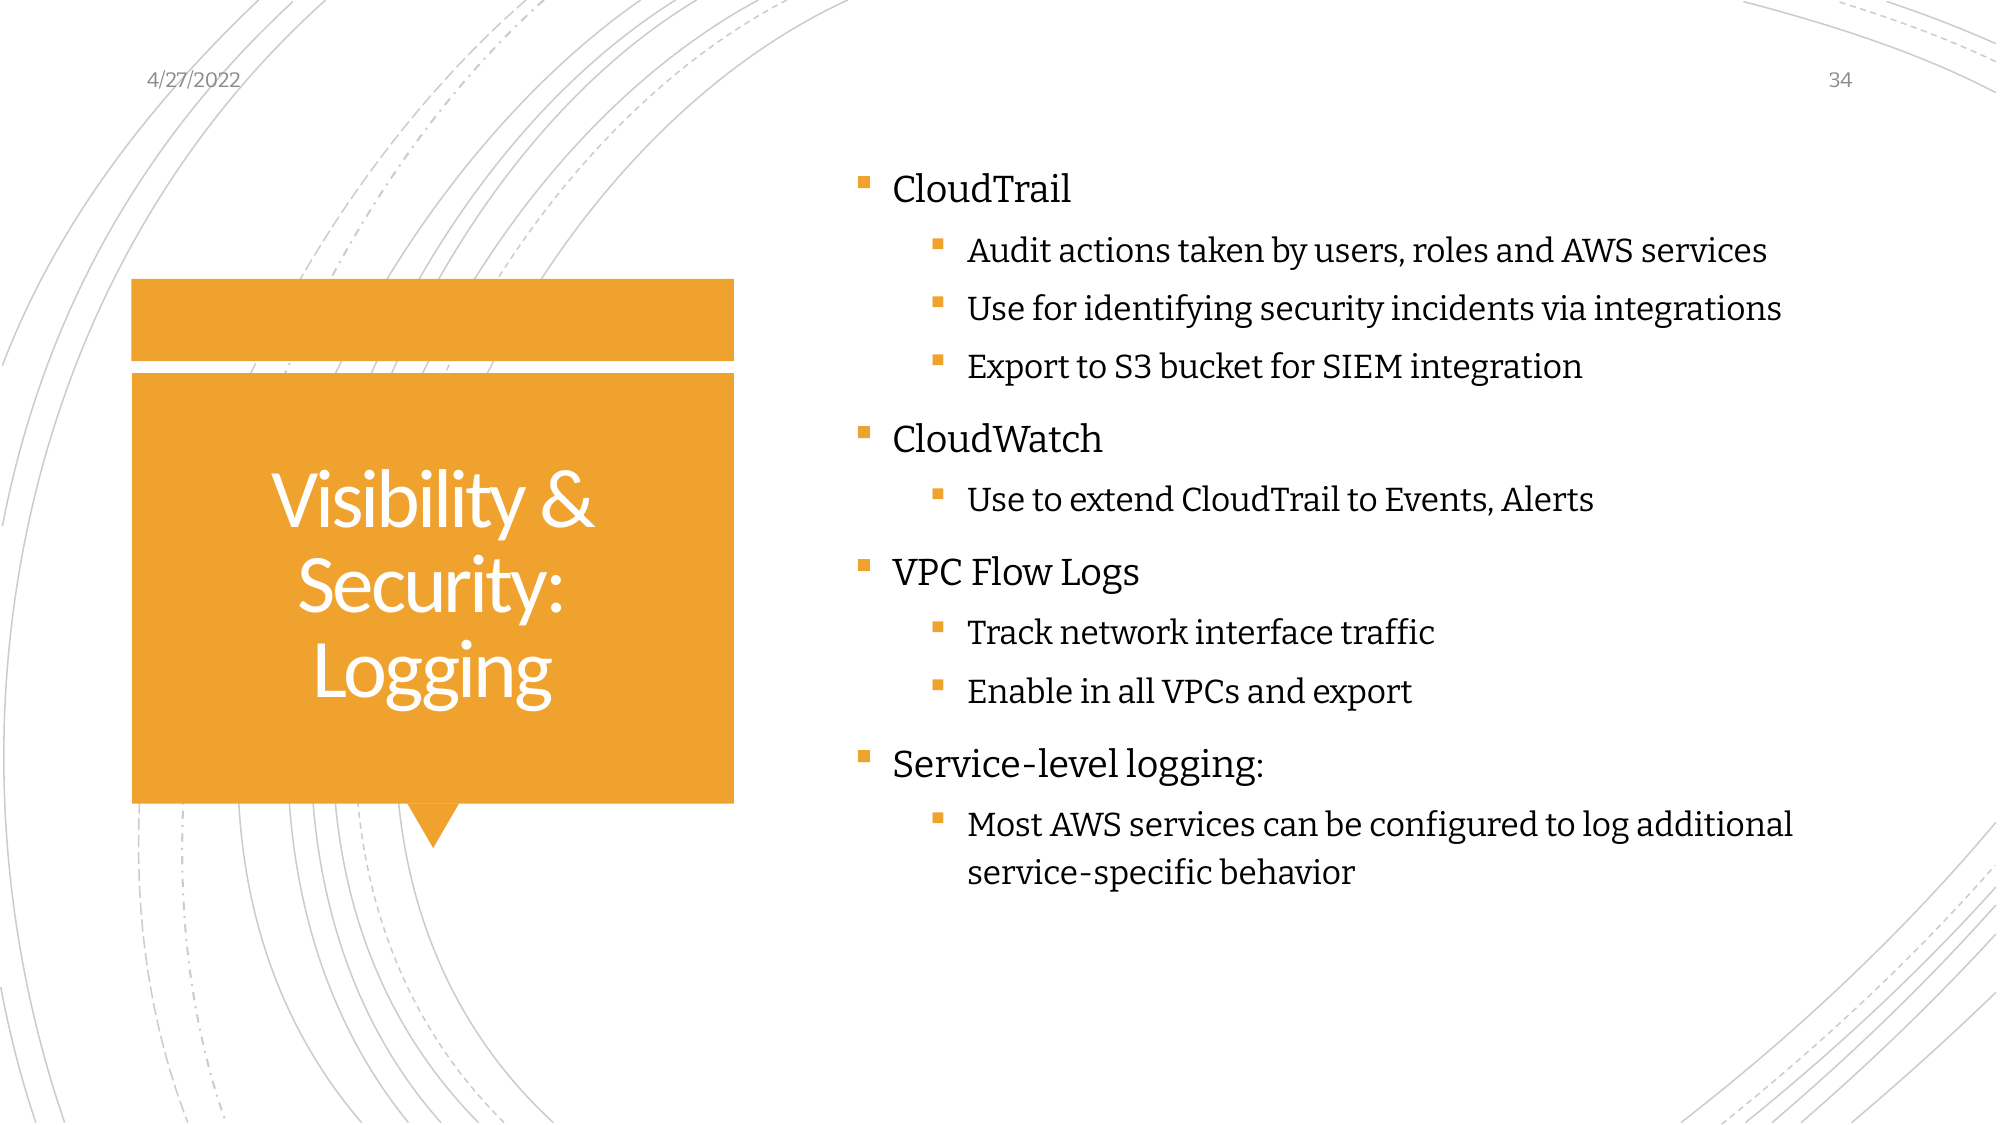

4/27/2022
34
CloudTrail
Audit actions taken by users, roles and AWS services
Use for identifying security incidents via integrations
Export to S3 bucket for SIEM integration
CloudWatch
Use to extend CloudTrail to Events, Alerts
VPC Flow Logs
Track network interface traffic
Enable in all VPCs and export
Service-level logging:
Most AWS services can be configured to log additional service-specific behavior

# Visibility & Security: Logging